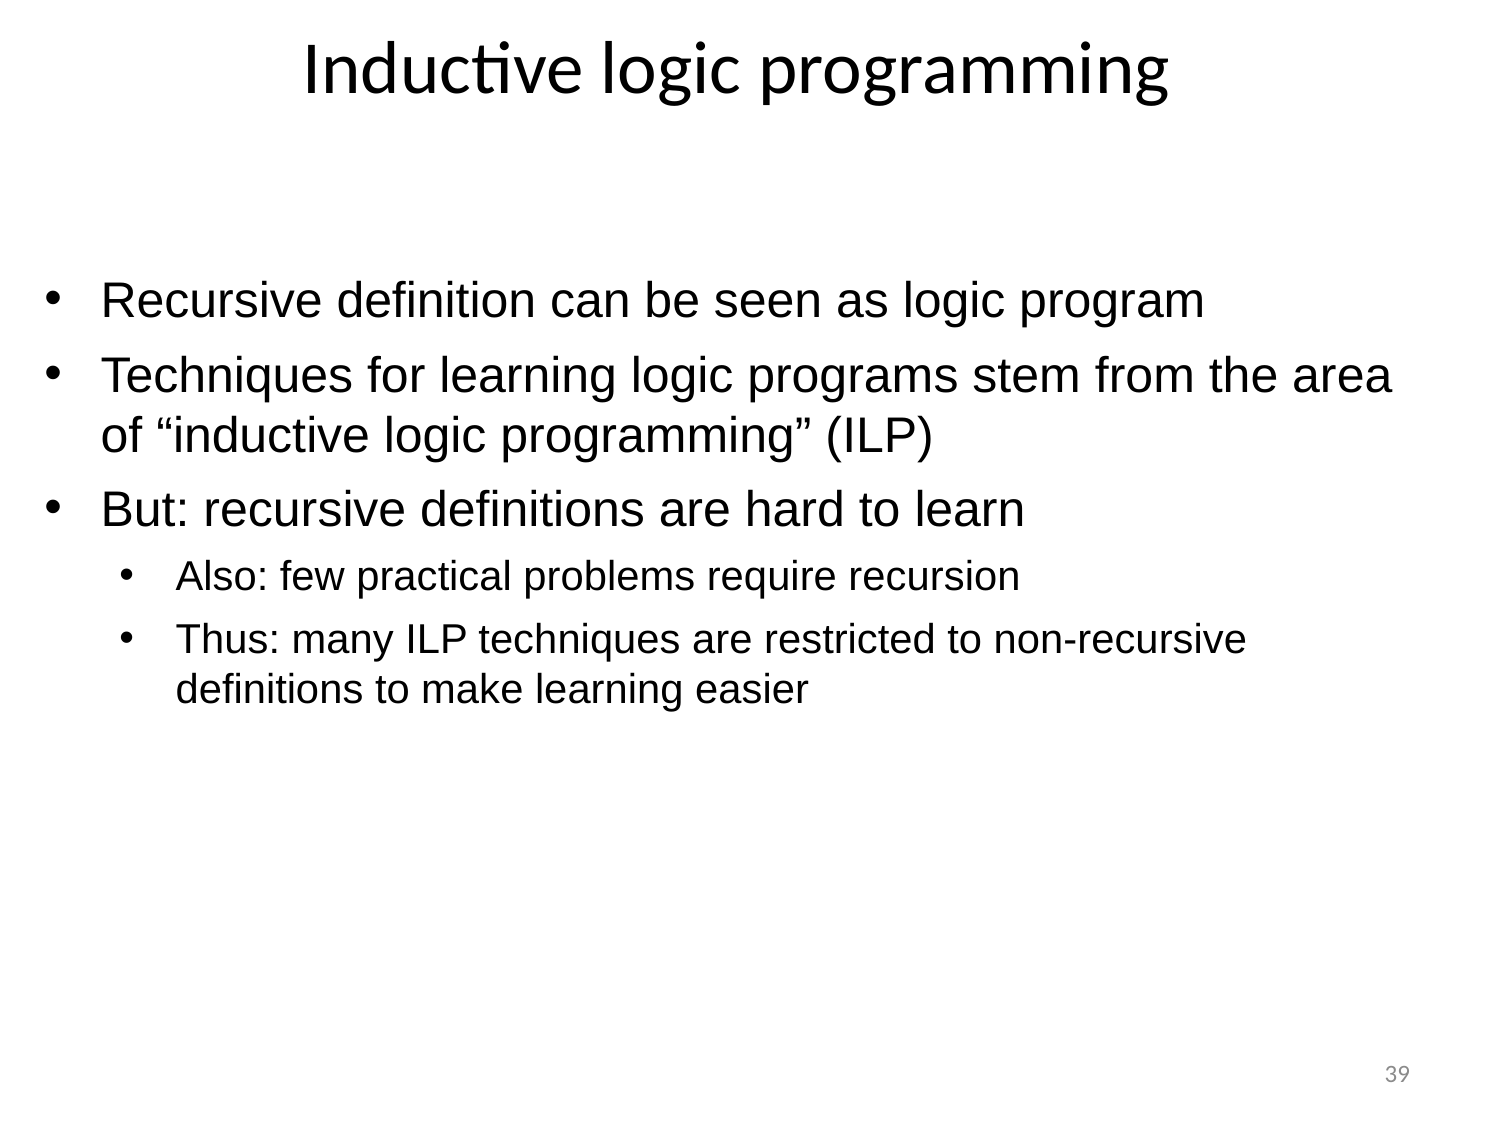

Inductive logic programming
Recursive definition can be seen as logic program
Techniques for learning logic programs stem from the area of “inductive logic programming” (ILP)
But: recursive definitions are hard to learn
Also: few practical problems require recursion
Thus: many ILP techniques are restricted to non-recursive definitions to make learning easier
39